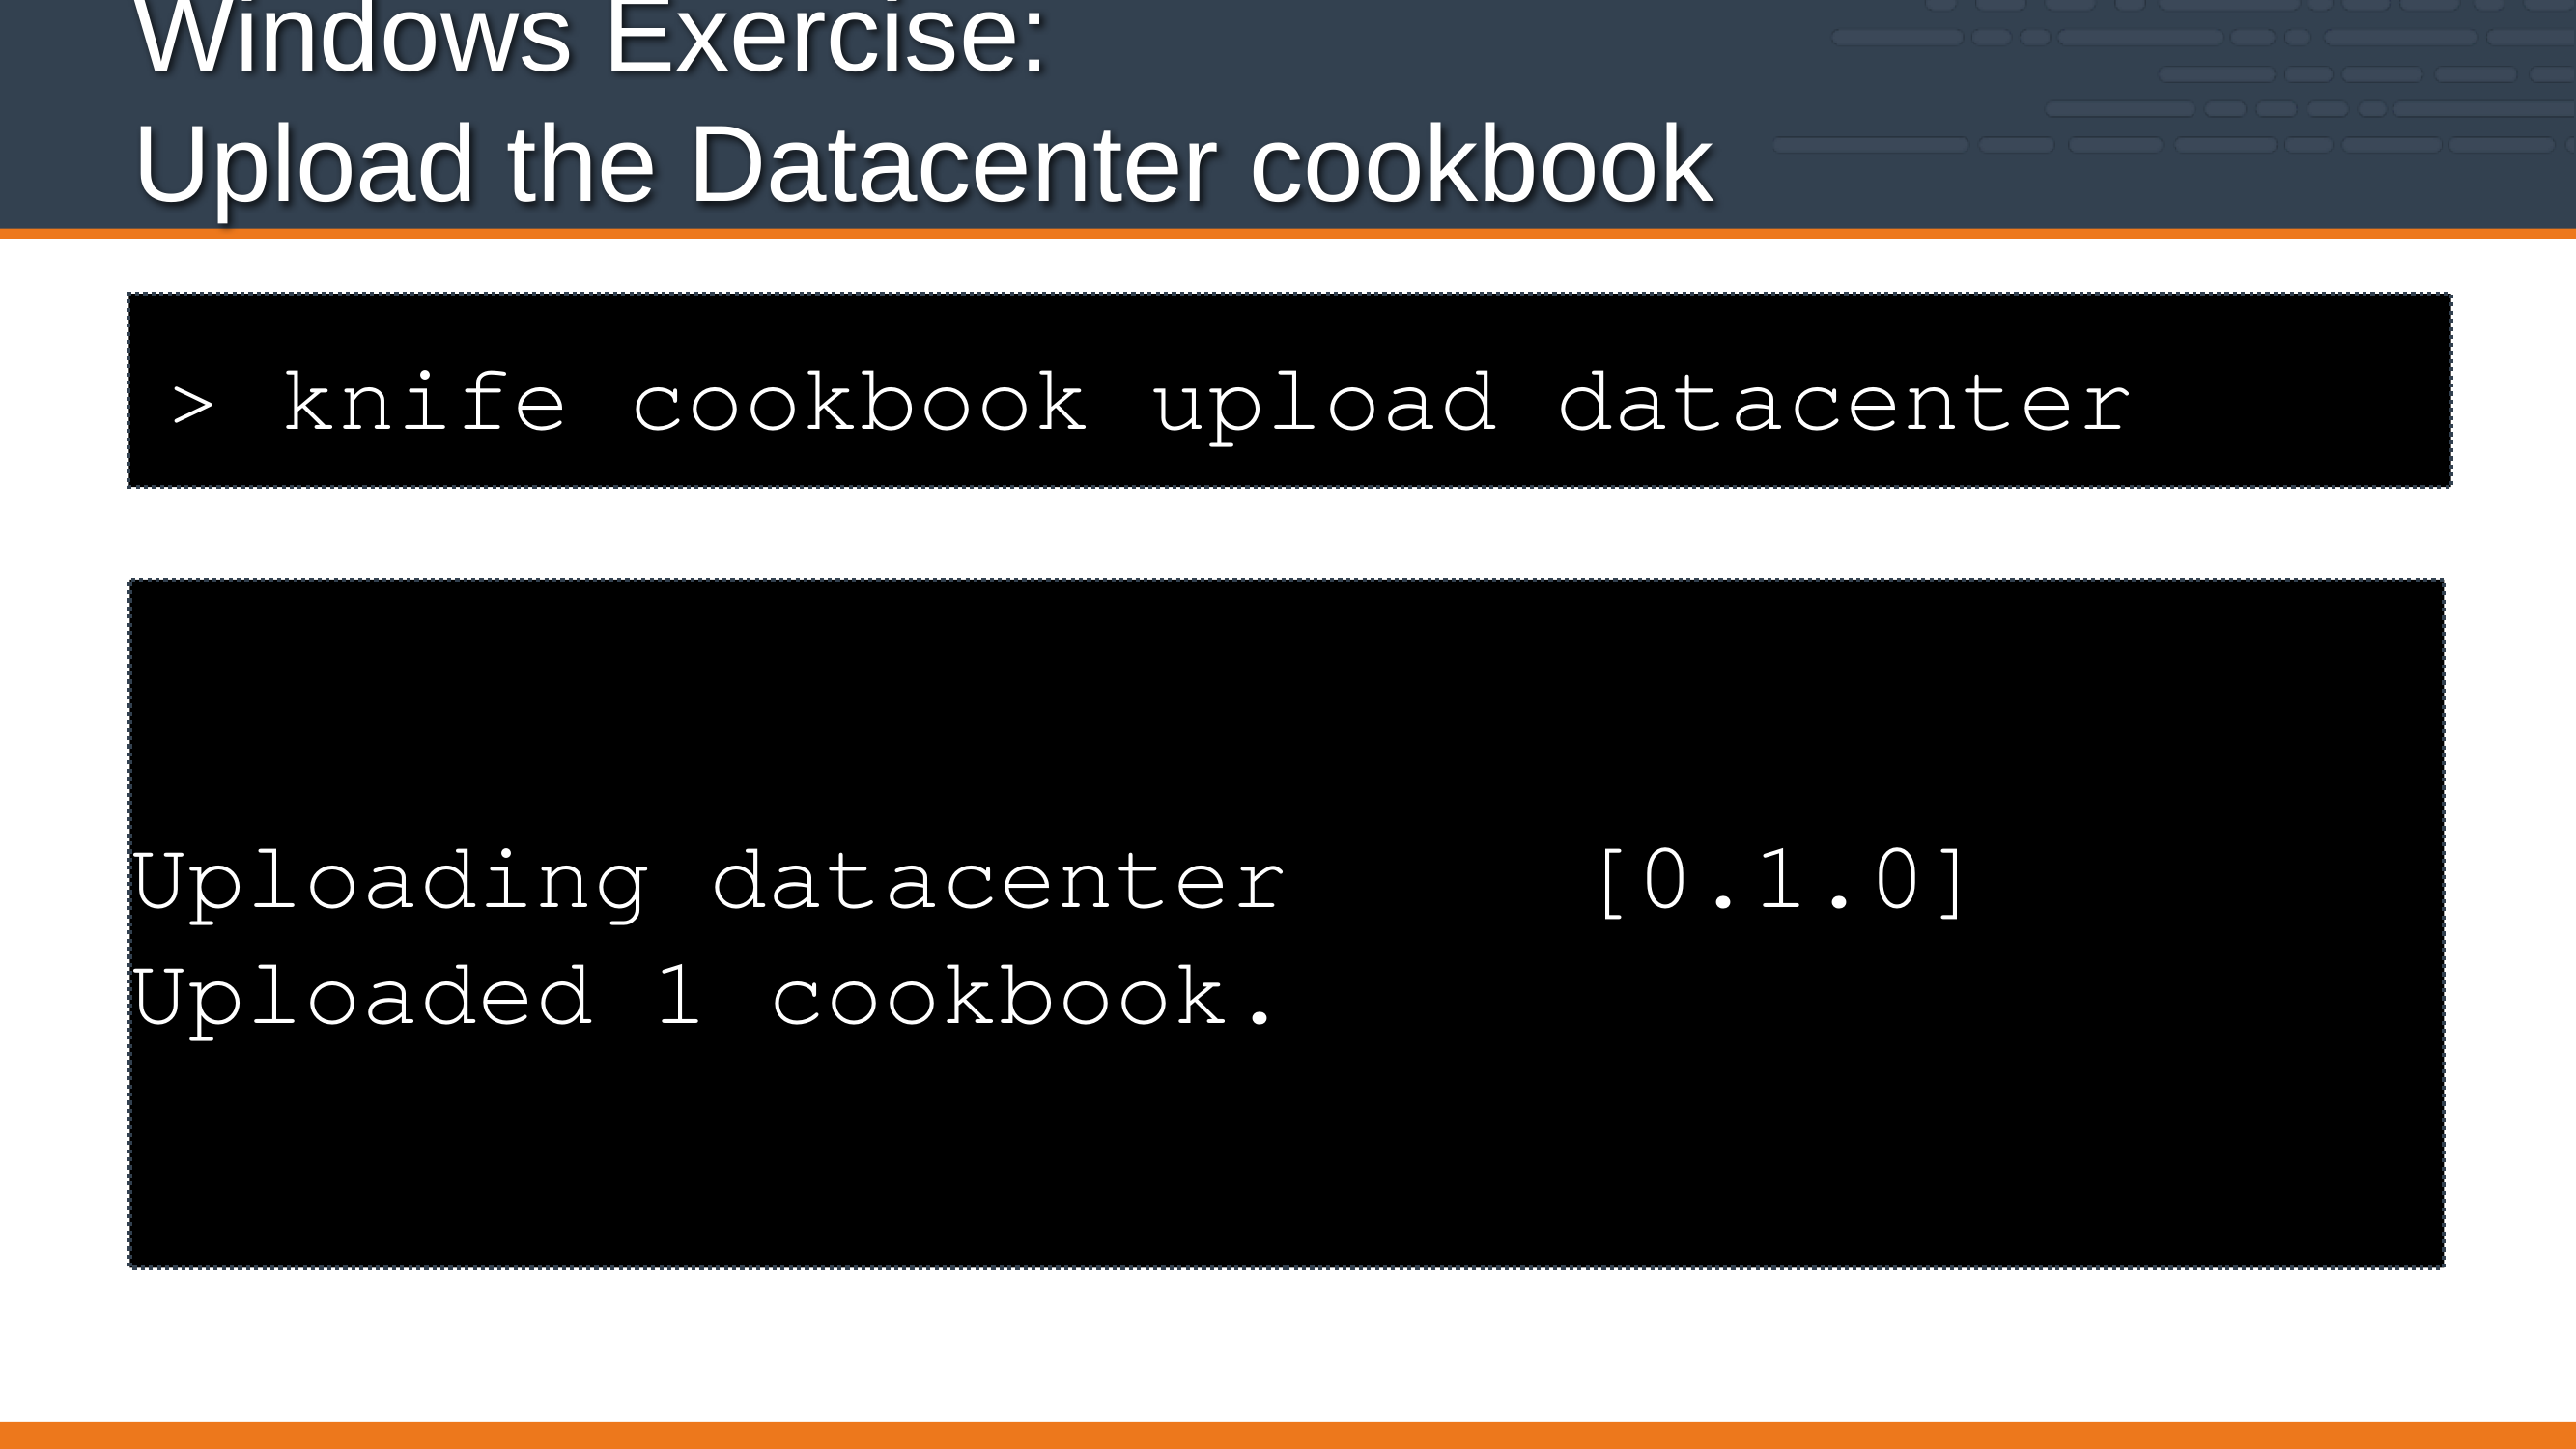

# Windows Exercise: Upload the Datacenter cookbook
> knife cookbook upload datacenter

Uploading datacenter     [0.1.0]
Uploaded 1 cookbook.